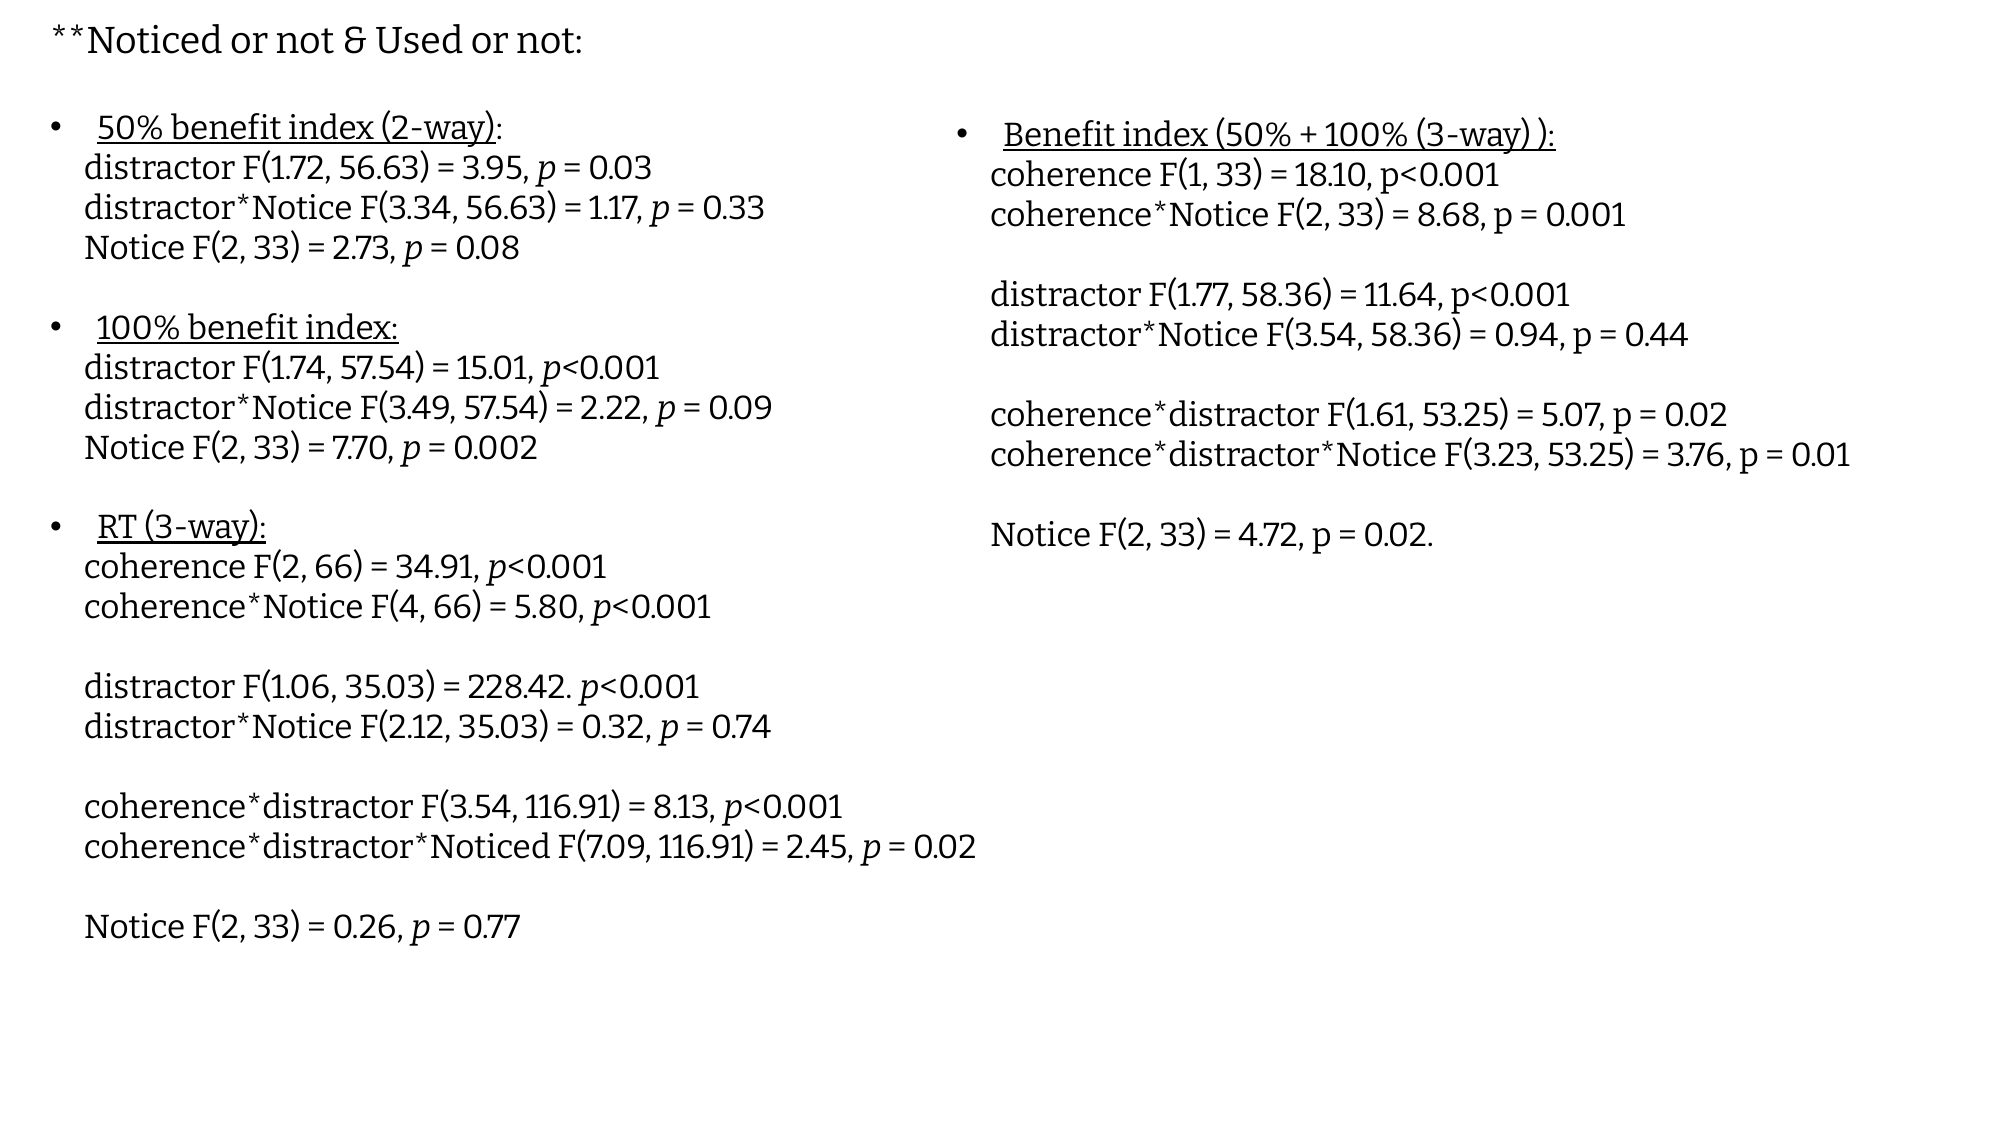

**Noticed or not & Used or not:

50% benefit index (2-way):
     distractor F(1.72, 56.63) = 3.95, p = 0.03
     distractor*Notice F(3.34, 56.63) = 1.17, p = 0.33
     Notice F(2, 33) = 2.73, p = 0.08

100% benefit index:
     distractor F(1.74, 57.54) = 15.01, p<0.001
     distractor*Notice F(3.49, 57.54) = 2.22, p = 0.09
     Notice F(2, 33) = 7.70, p = 0.002

RT (3-way):
     coherence F(2, 66) = 34.91, p<0.001
     coherence*Notice F(4, 66) = 5.80, p<0.001

     distractor F(1.06, 35.03) = 228.42. p<0.001
     distractor*Notice F(2.12, 35.03) = 0.32, p = 0.74

     coherence*distractor F(3.54, 116.91) = 8.13, p<0.001
     coherence*distractor*Noticed F(7.09, 116.91) = 2.45, p = 0.02

     Notice F(2, 33) = 0.26, p = 0.77
Benefit index (50% + 100% (3-way) ):
     coherence F(1, 33) = 18.10, p<0.001
     coherence*Notice F(2, 33) = 8.68, p = 0.001

     distractor F(1.77, 58.36) = 11.64, p<0.001
     distractor*Notice F(3.54, 58.36) = 0.94, p = 0.44

     coherence*distractor F(1.61, 53.25) = 5.07, p = 0.02
     coherence*distractor*Notice F(3.23, 53.25) = 3.76, p = 0.01

     Notice F(2, 33) = 4.72, p = 0.02.